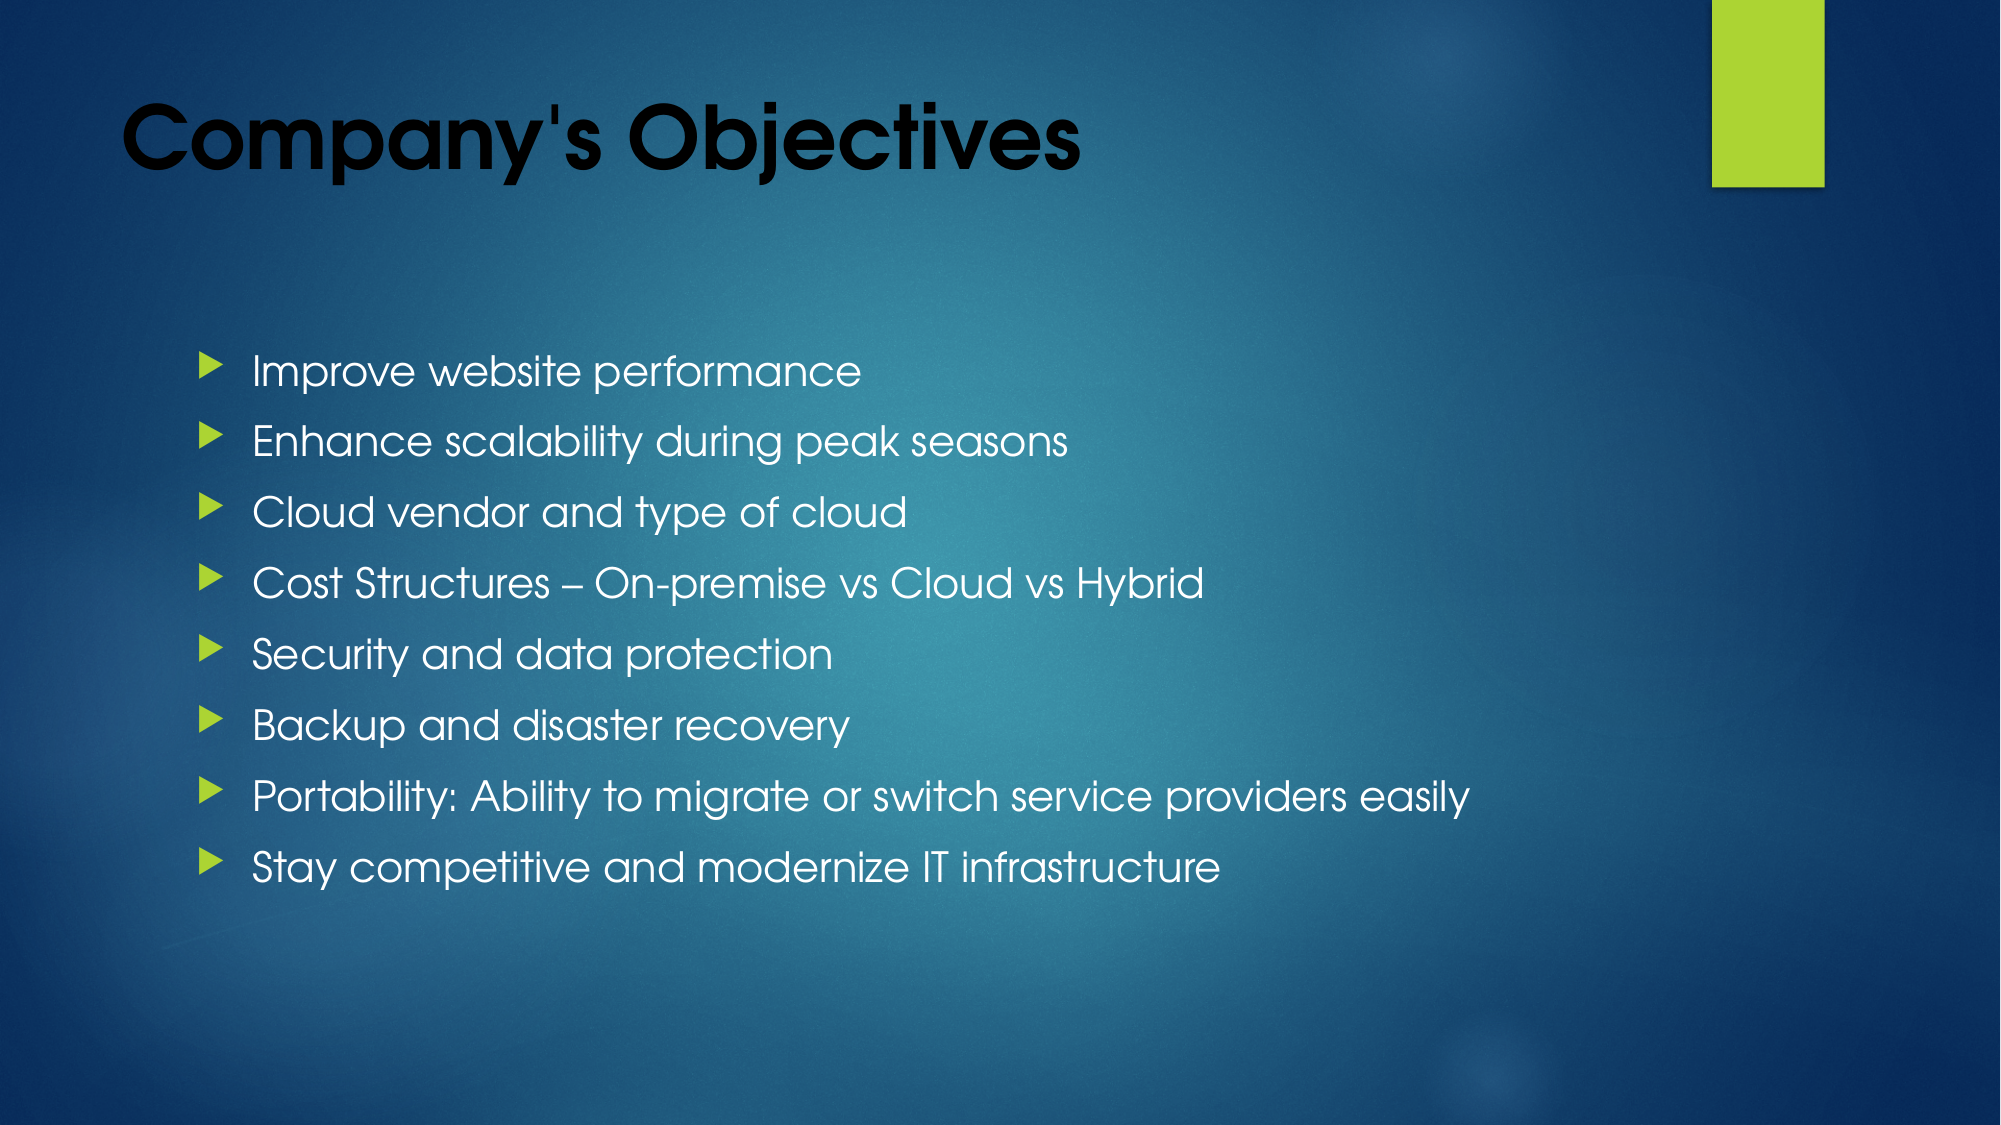

# Company's Objectives
Improve website performance
Enhance scalability during peak seasons
Cloud vendor and type of cloud
Cost Structures – On-premise vs Cloud vs Hybrid
Security and data protection
Backup and disaster recovery
Portability: Ability to migrate or switch service providers easily
Stay competitive and modernize IT infrastructure